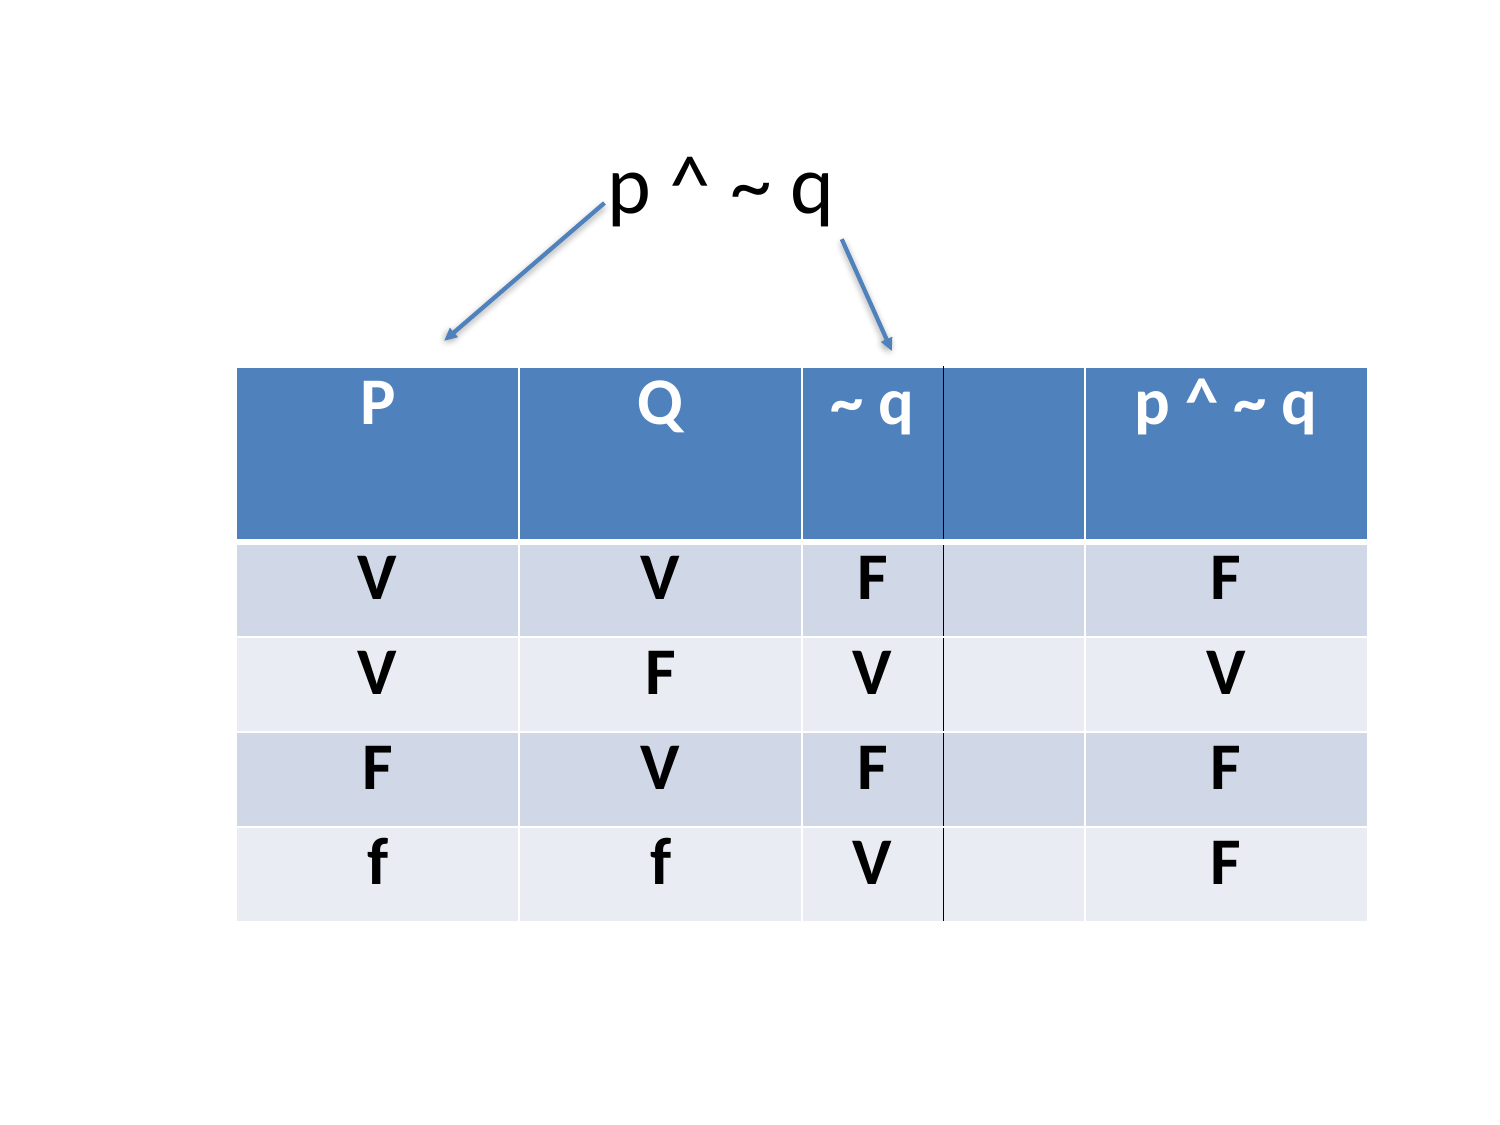

p ^ ~ q
| P | Q | ~ q |  | p ^ ~ q |
| --- | --- | --- | --- | --- |
| V | V | F |  | F |
| V | F | V |  | V |
| F | V | F |  | F |
| f | f | V |  | F |